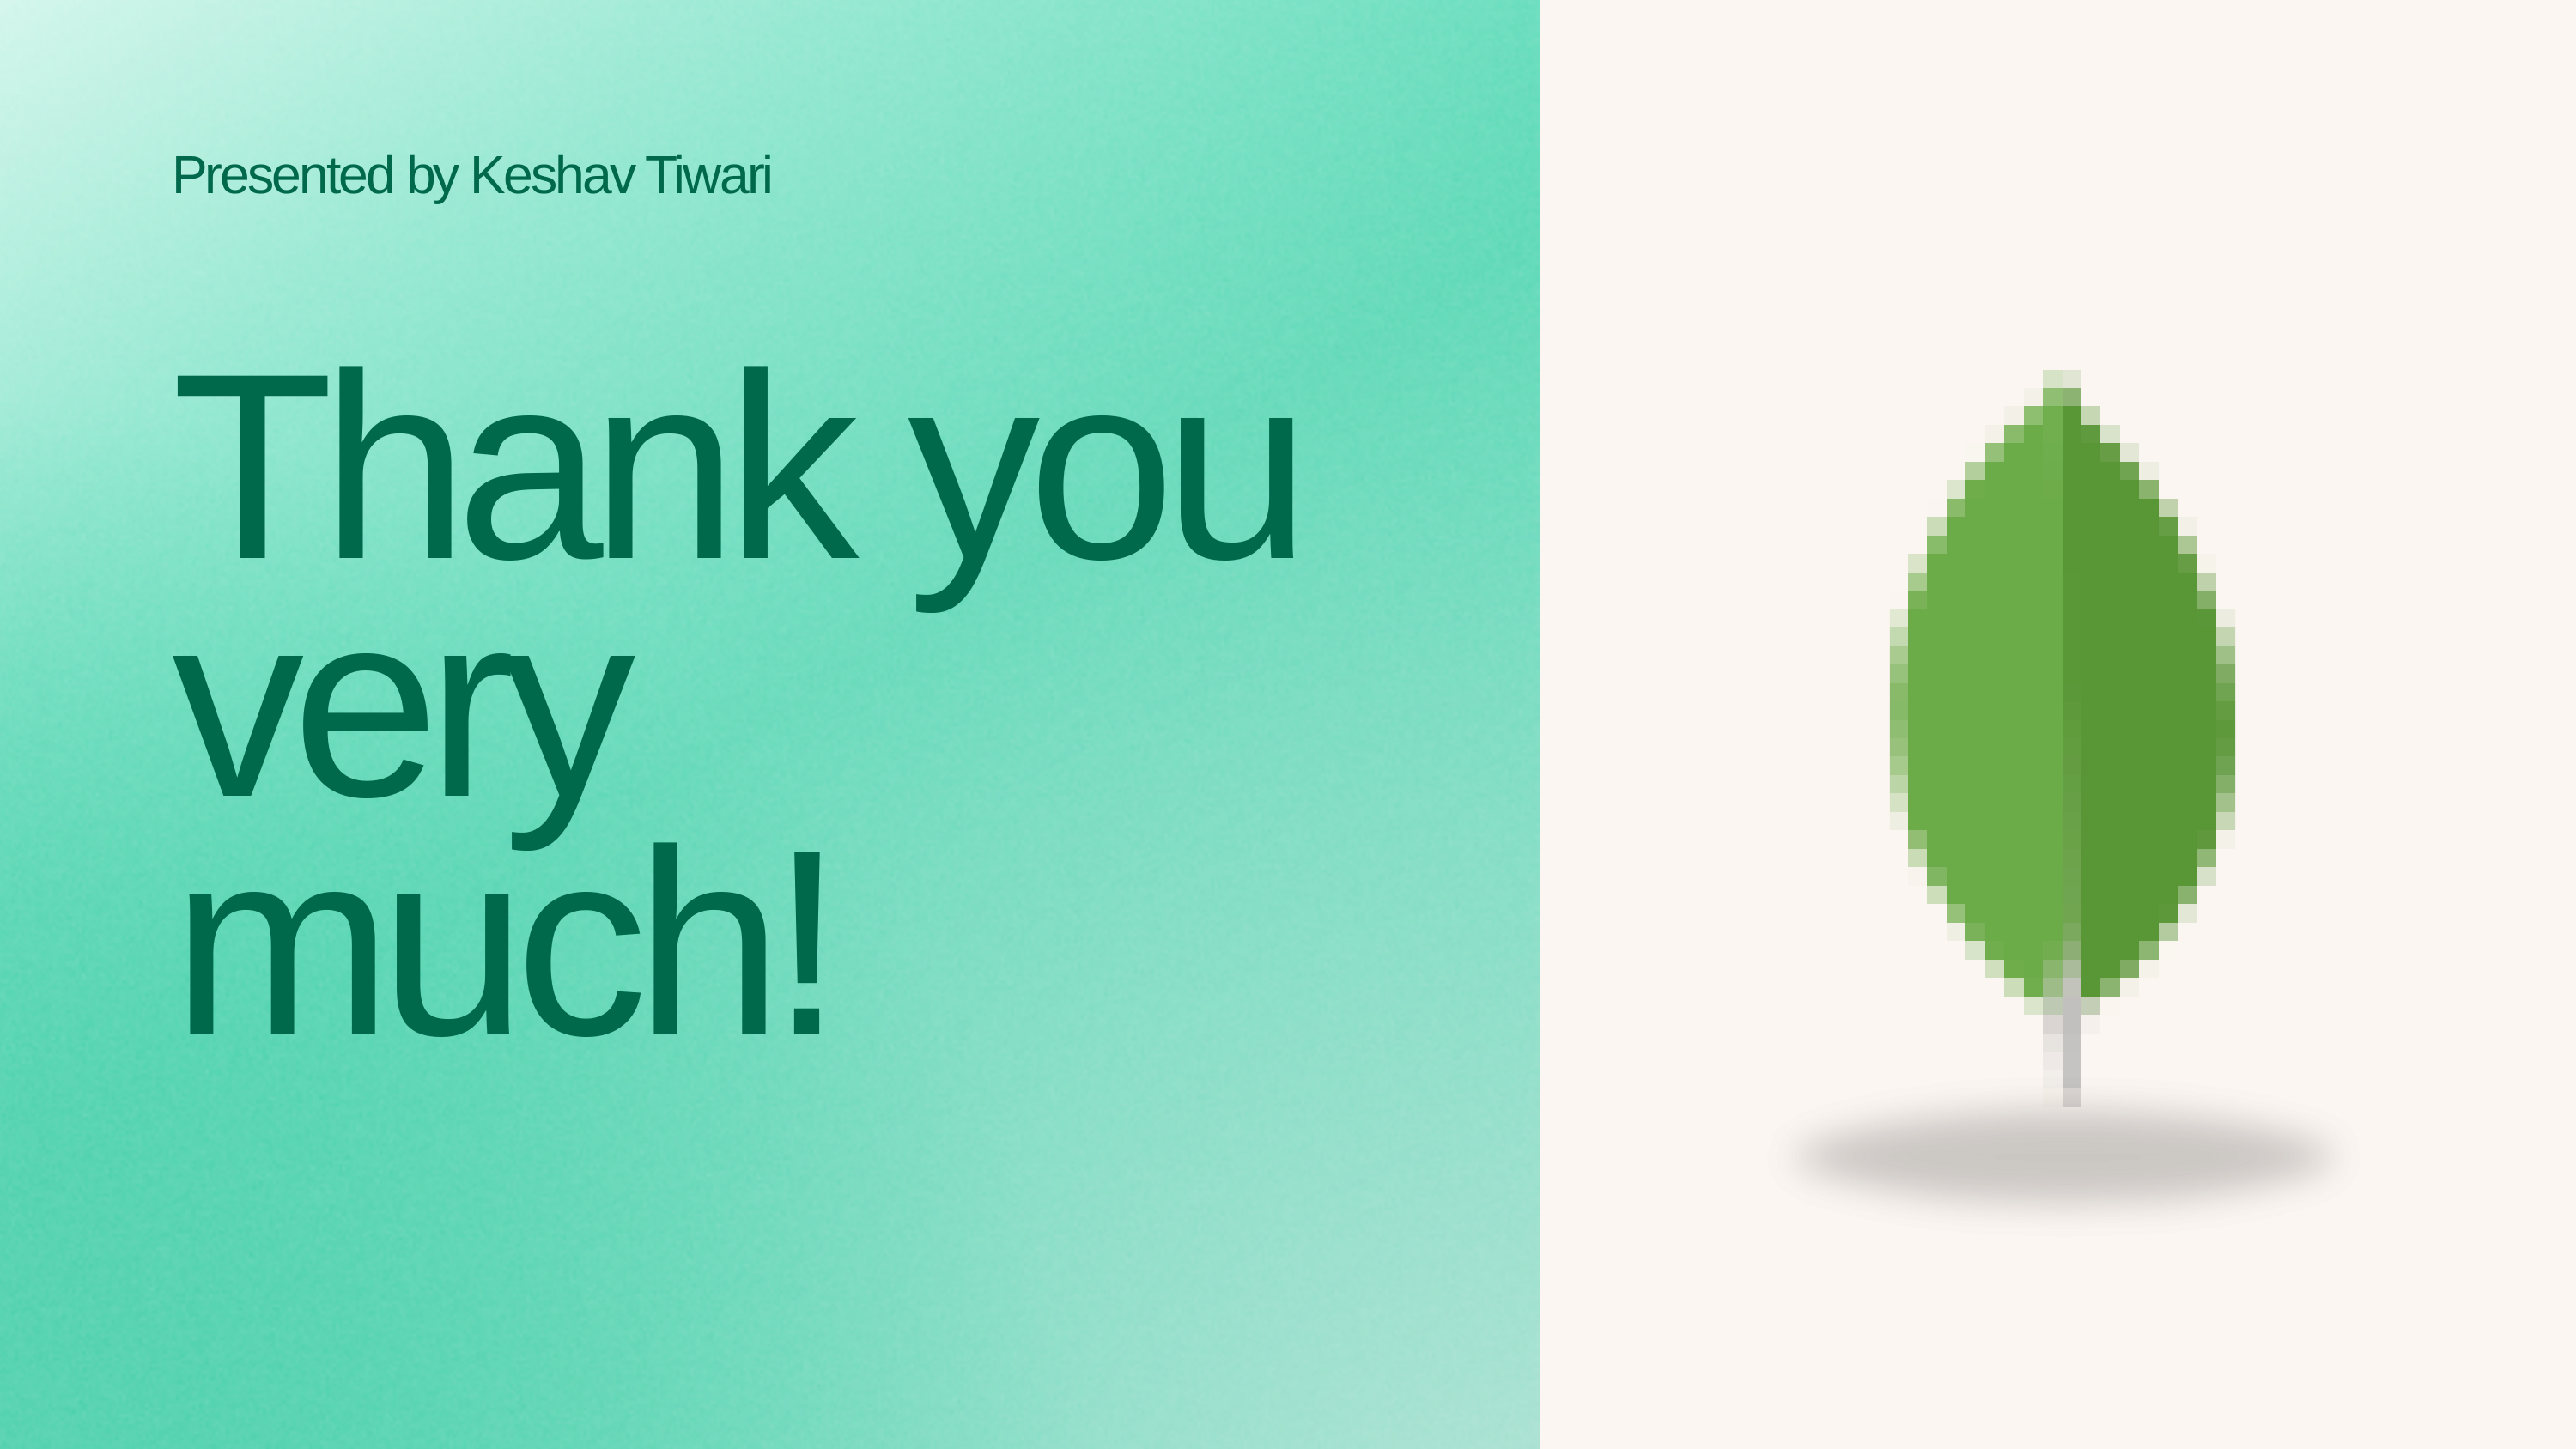

Presented by Keshav Tiwari

Thank you very much!